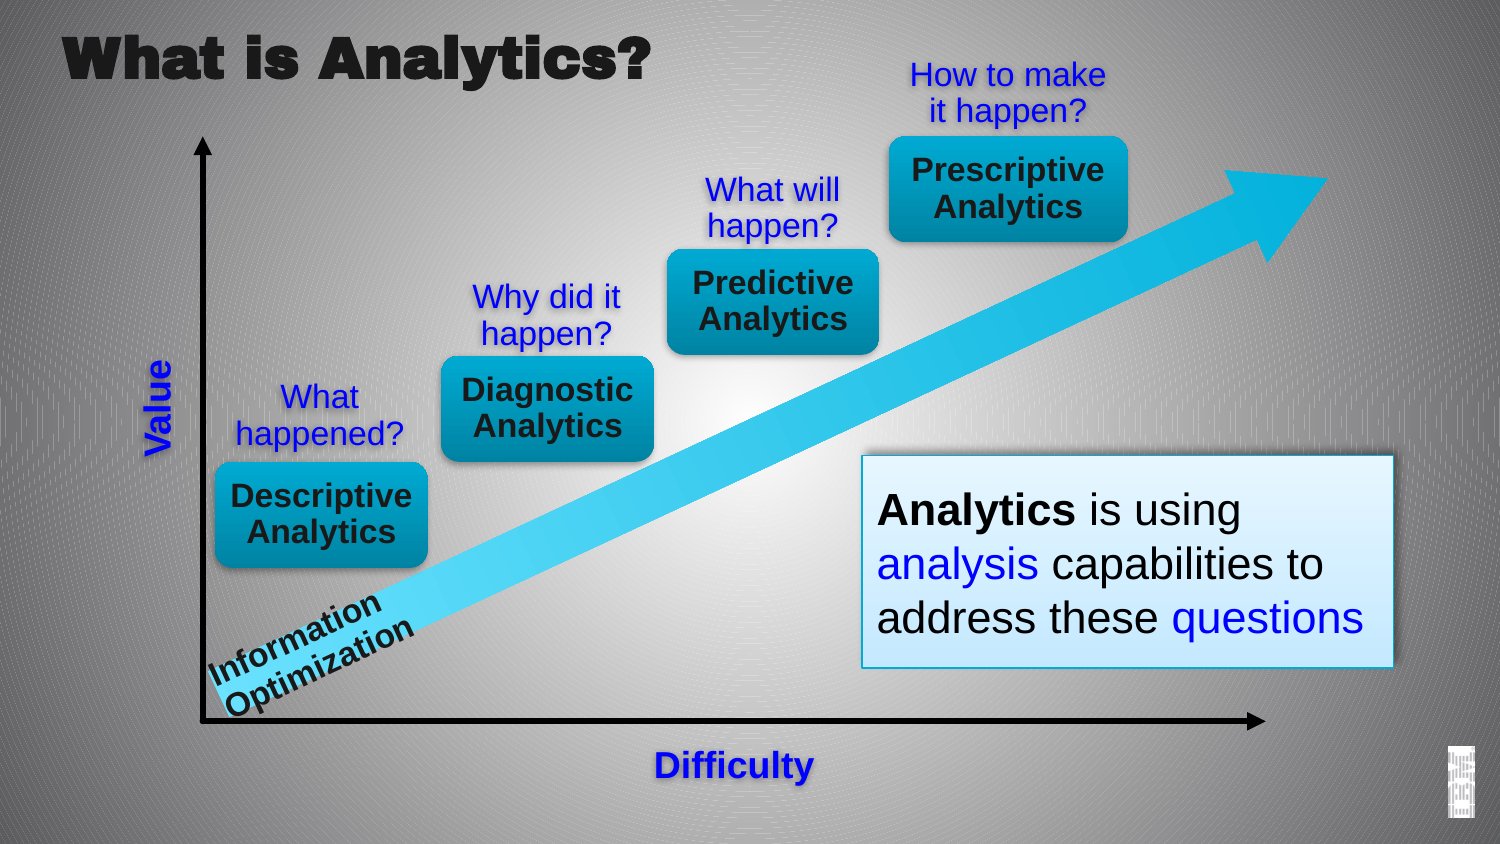

# What is Analytics?
How to make it happen?
Prescriptive Analytics
What will happen?
Predictive Analytics
Why did it happen?
Diagnostic Analytics
What happened?
Value
Information						Optimization
Analytics is using analysis capabilities to address these questions
Descriptive Analytics
Difficulty